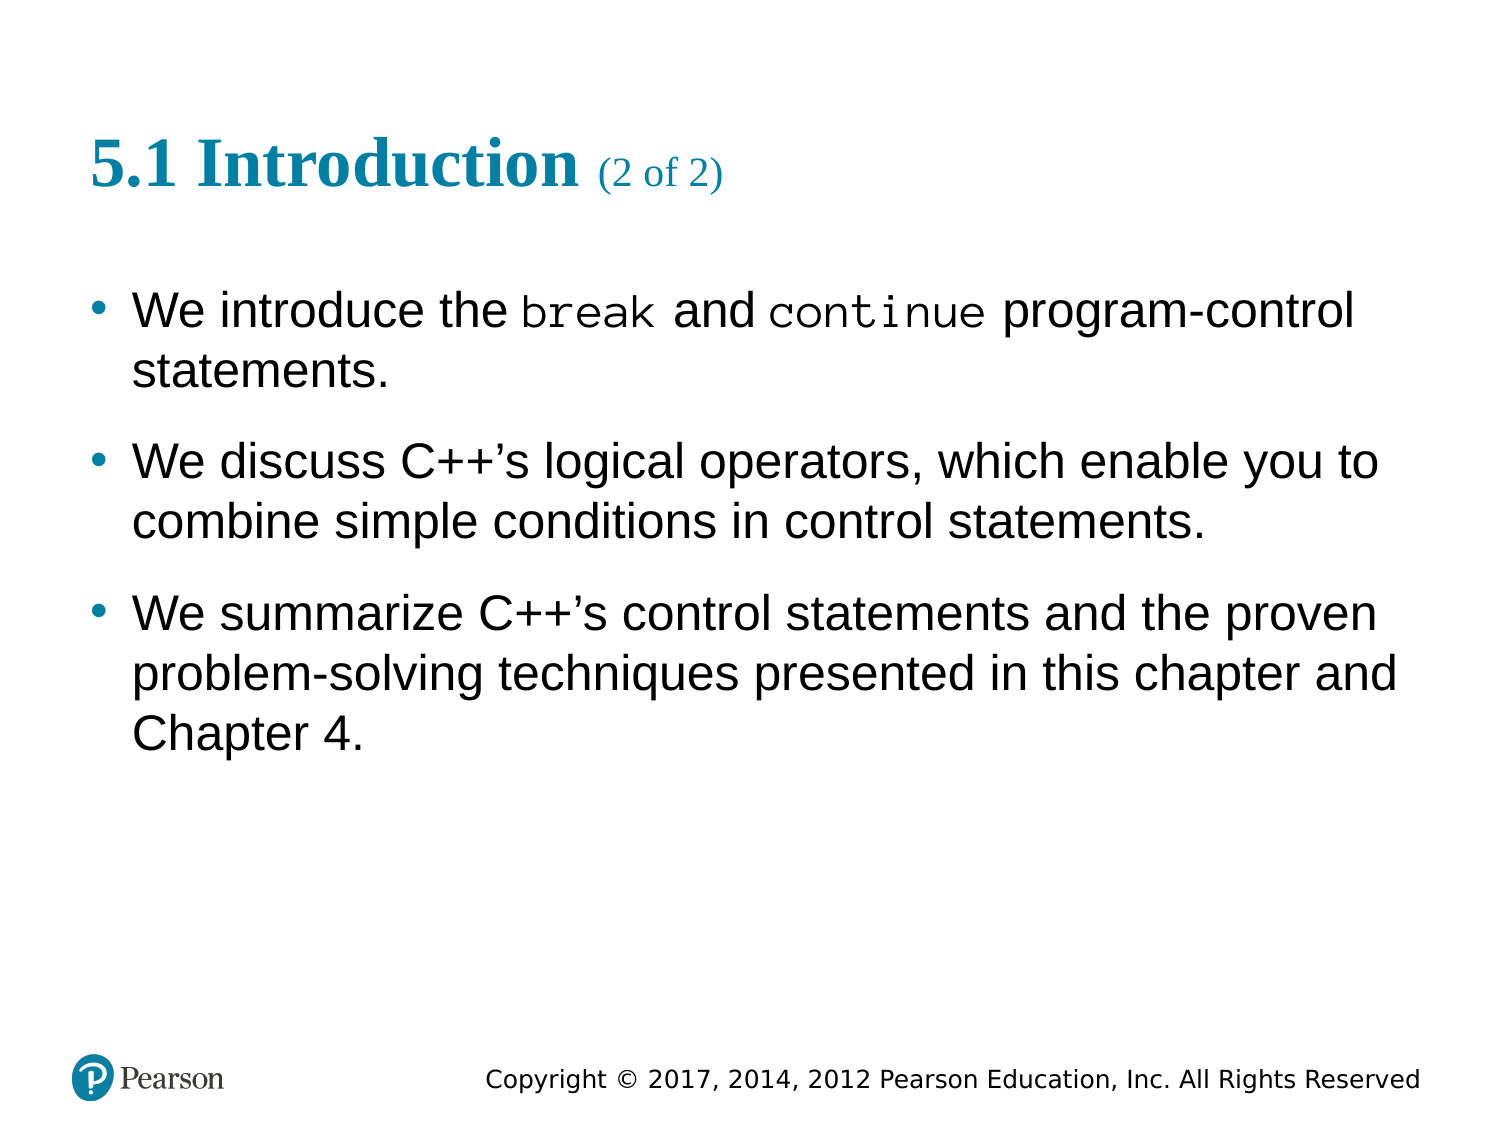

# 5.1 Introduction (2 of 2)
We introduce the break and continue program-control statements.
We discuss C++’s logical operators, which enable you to combine simple conditions in control statements.
We summarize C++’s control statements and the proven problem-solving techniques presented in this chapter and Chapter 4.